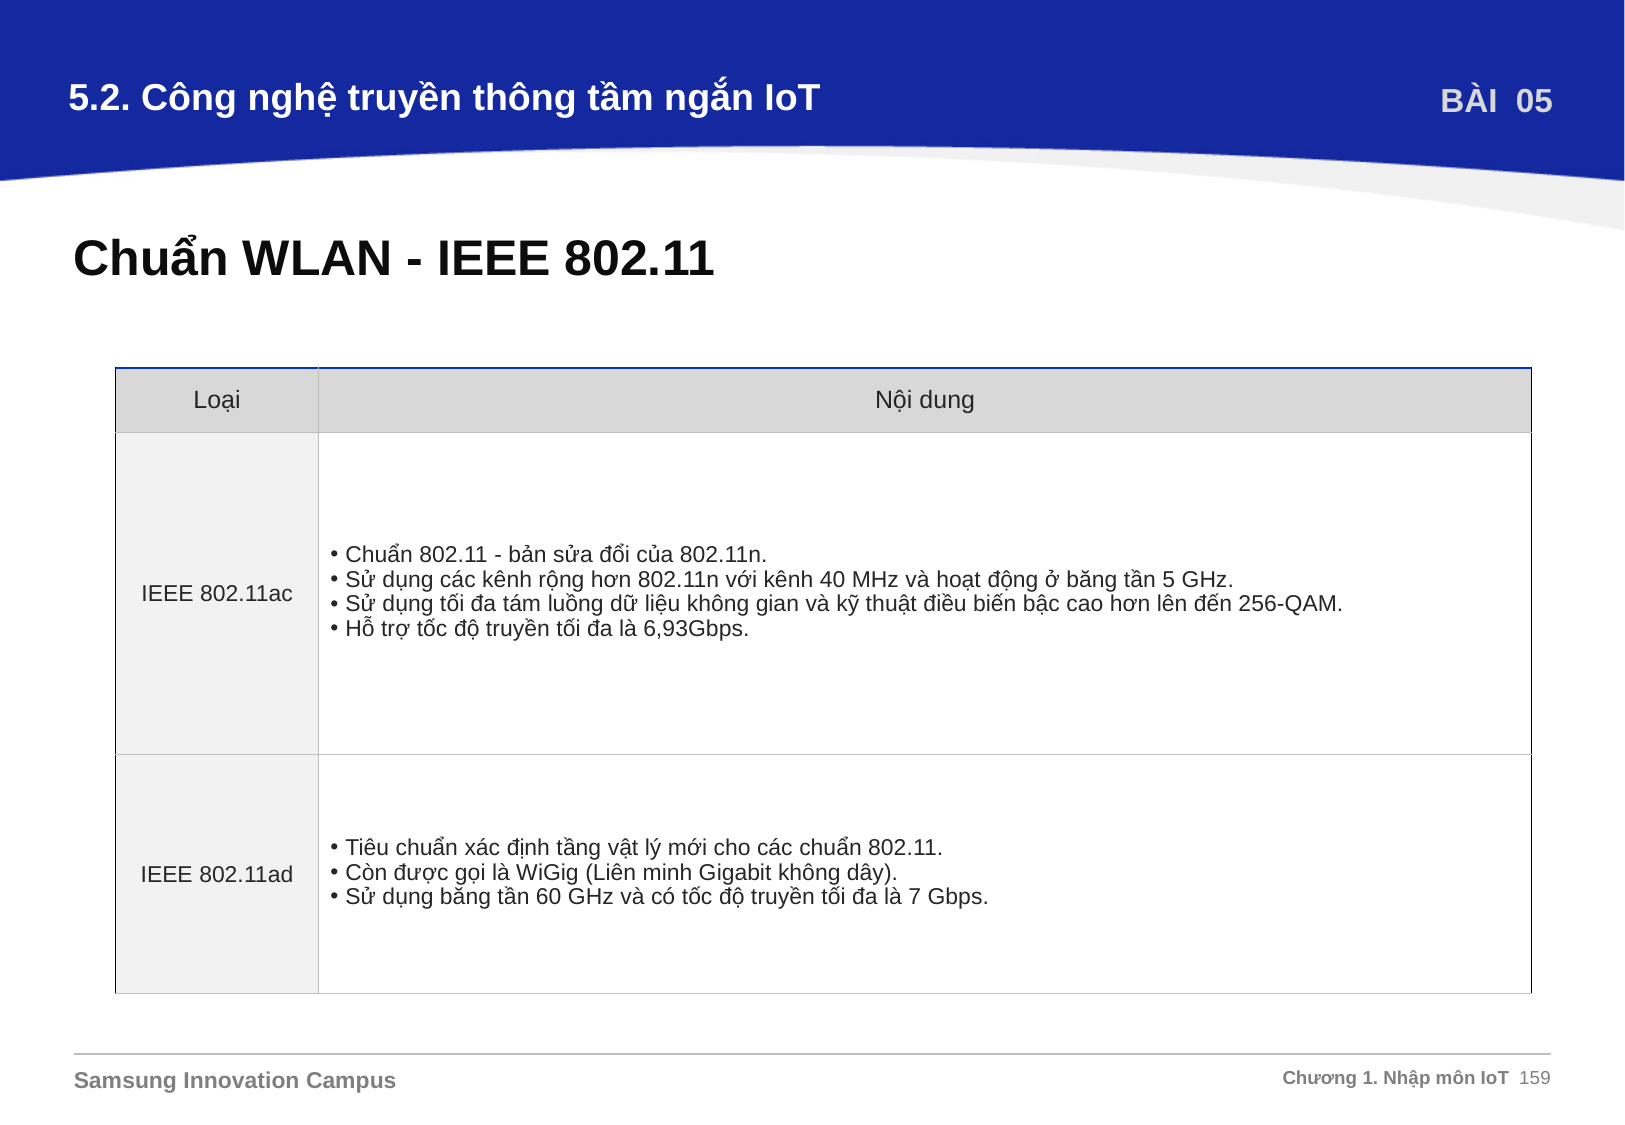

5.2. Công nghệ truyền thông tầm ngắn IoT
BÀI  05
Chuẩn WLAN - IEEE 802.11
| Loại | Nội dung |
| --- | --- |
| IEEE 802.11ac | Chuẩn 802.11 - bản sửa đổi của 802.11n. Sử dụng các kênh rộng hơn 802.11n với kênh 40 MHz và hoạt động ở băng tần 5 GHz. Sử dụng tối đa tám luồng dữ liệu không gian và kỹ thuật điều biến bậc cao hơn lên đến 256-QAM. Hỗ trợ tốc độ truyền tối đa là 6,93Gbps. |
| IEEE 802.11ad | Tiêu chuẩn xác định tầng vật lý mới cho các chuẩn 802.11. Còn được gọi là WiGig (Liên minh Gigabit không dây). Sử dụng băng tần 60 GHz và có tốc độ truyền tối đa là 7 Gbps. |